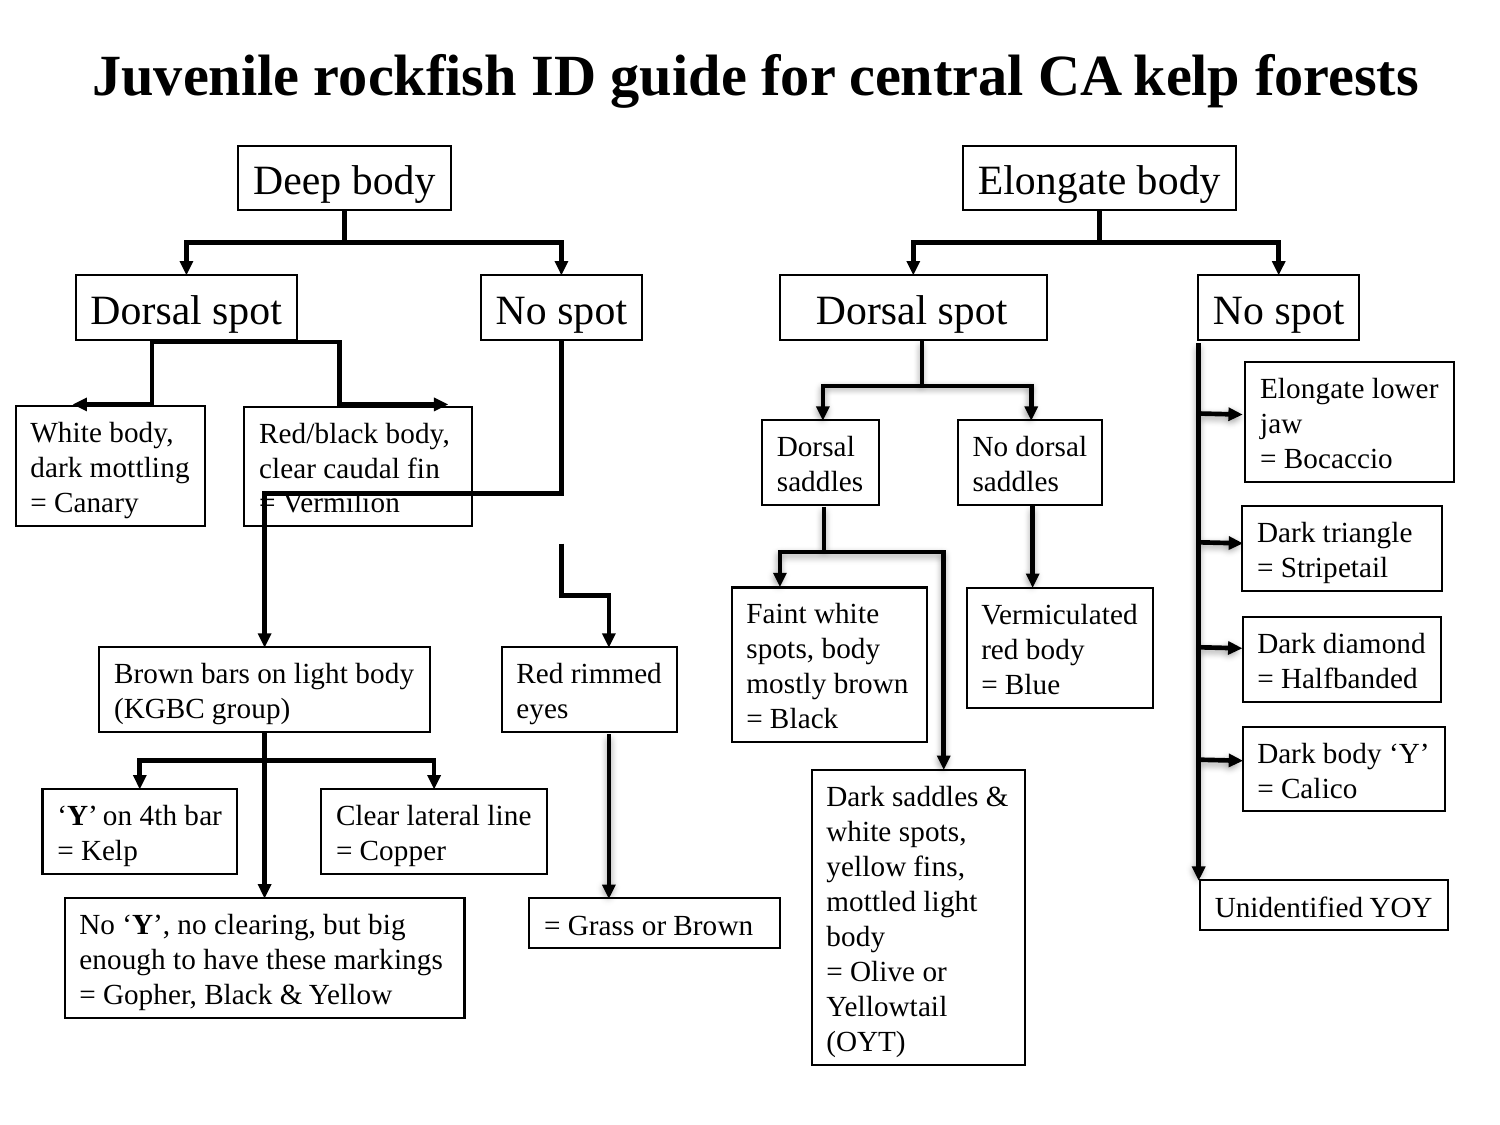

Juvenile rockfish ID guide for central CA kelp forests
Deep body
Elongate body
Dorsal spot
No spot
  Dorsal spot
No spot
Elongate lower
jaw
= Bocaccio
White body,
dark mottling
= Canary
Red/black body,
clear caudal fin
= Vermilion
Dorsal
saddles
No dorsal
saddles
Dark triangle
= Stripetail
Faint white spots, body mostly brown
= Black
Vermiculated
red body
= Blue
Dark diamond
= Halfbanded
Brown bars on light body
(KGBC group)
Red rimmed
eyes
Dark body ‘Y’
= Calico
Dark saddles & white spots, yellow fins, mottled light body
= Olive or Yellowtail (OYT)
‘Y’ on 4th bar
= Kelp
Clear lateral line
= Copper
Unidentified YOY
No ‘Y’, no clearing, but big enough to have these markings
= Gopher, Black & Yellow
= Grass or Brown